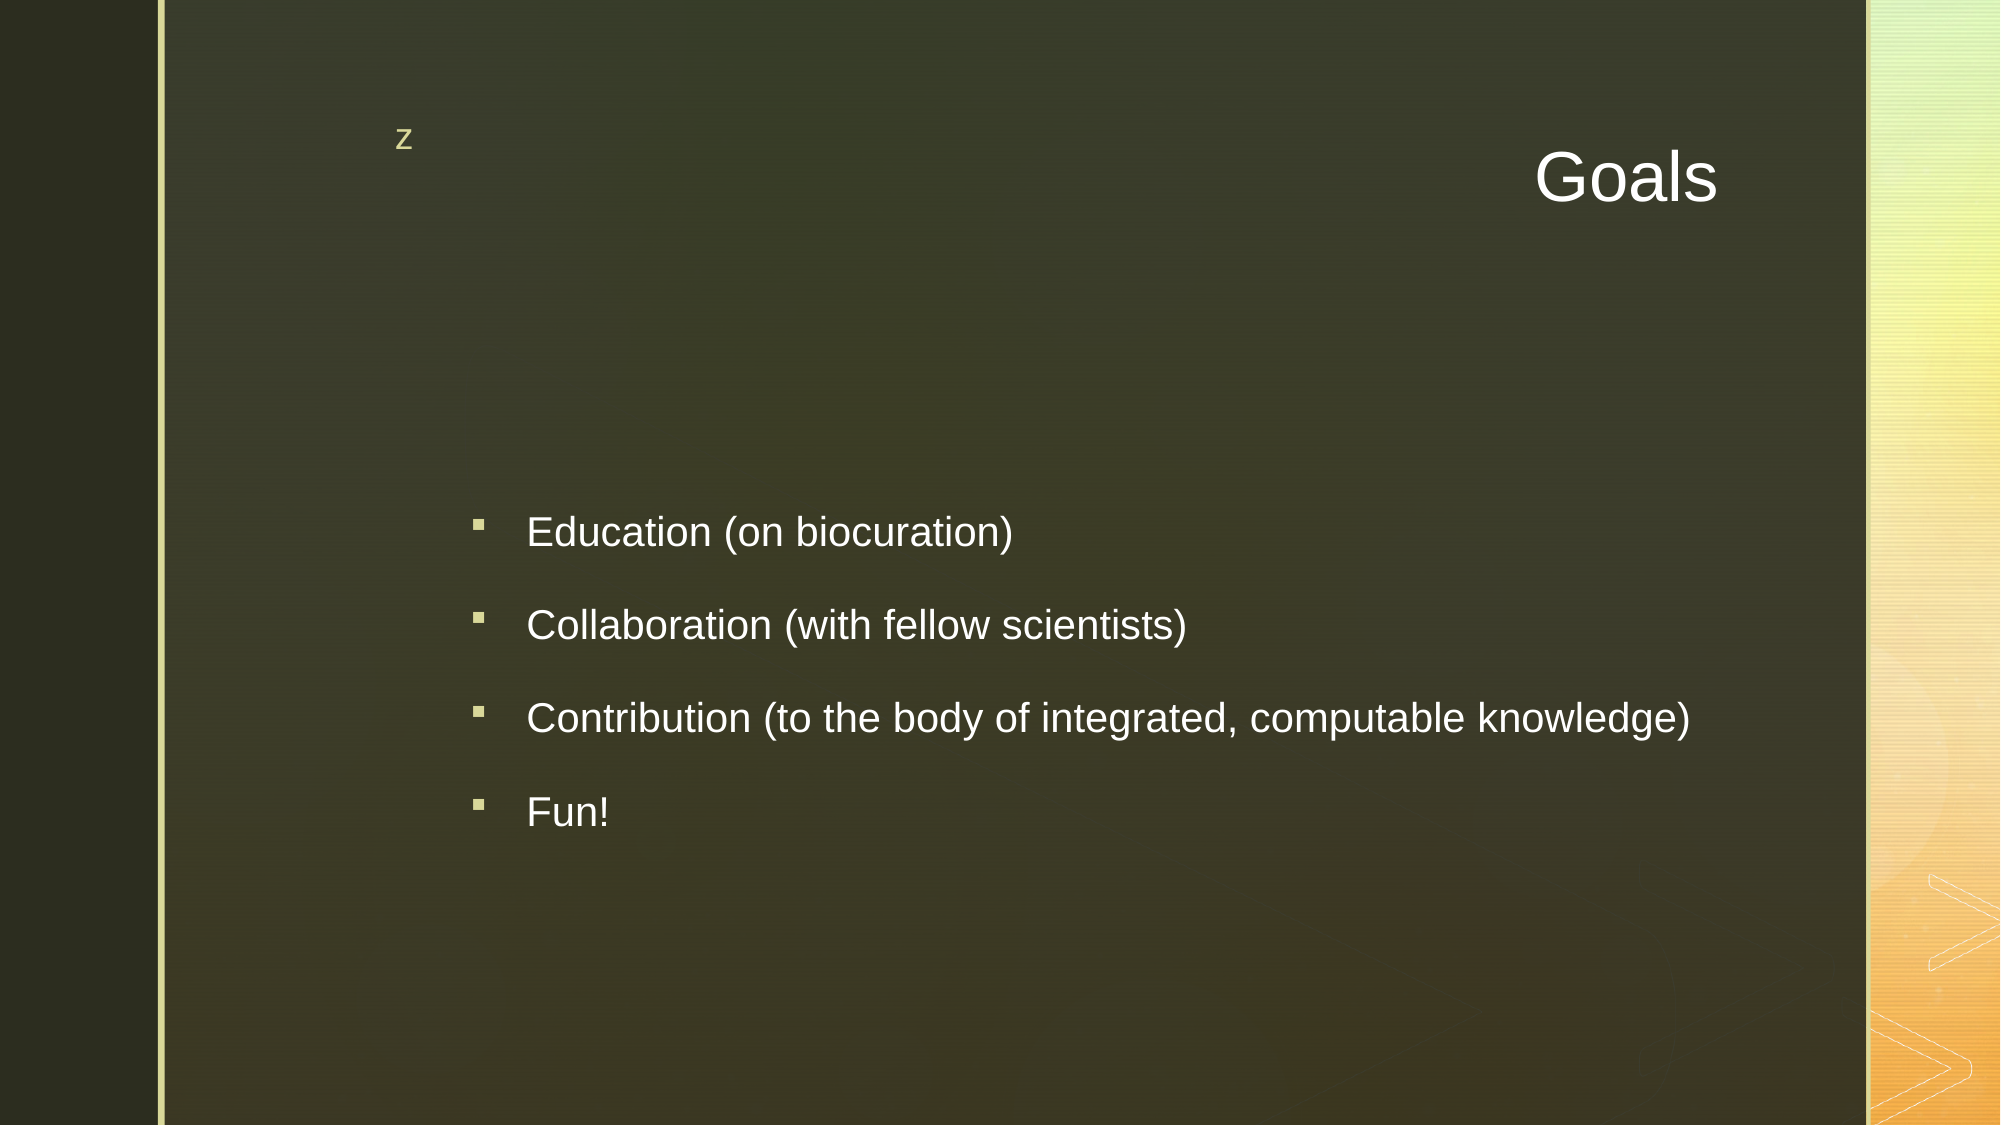

# Goals
Education (on biocuration)
Collaboration (with fellow scientists)
Contribution (to the body of integrated, computable knowledge)
Fun!